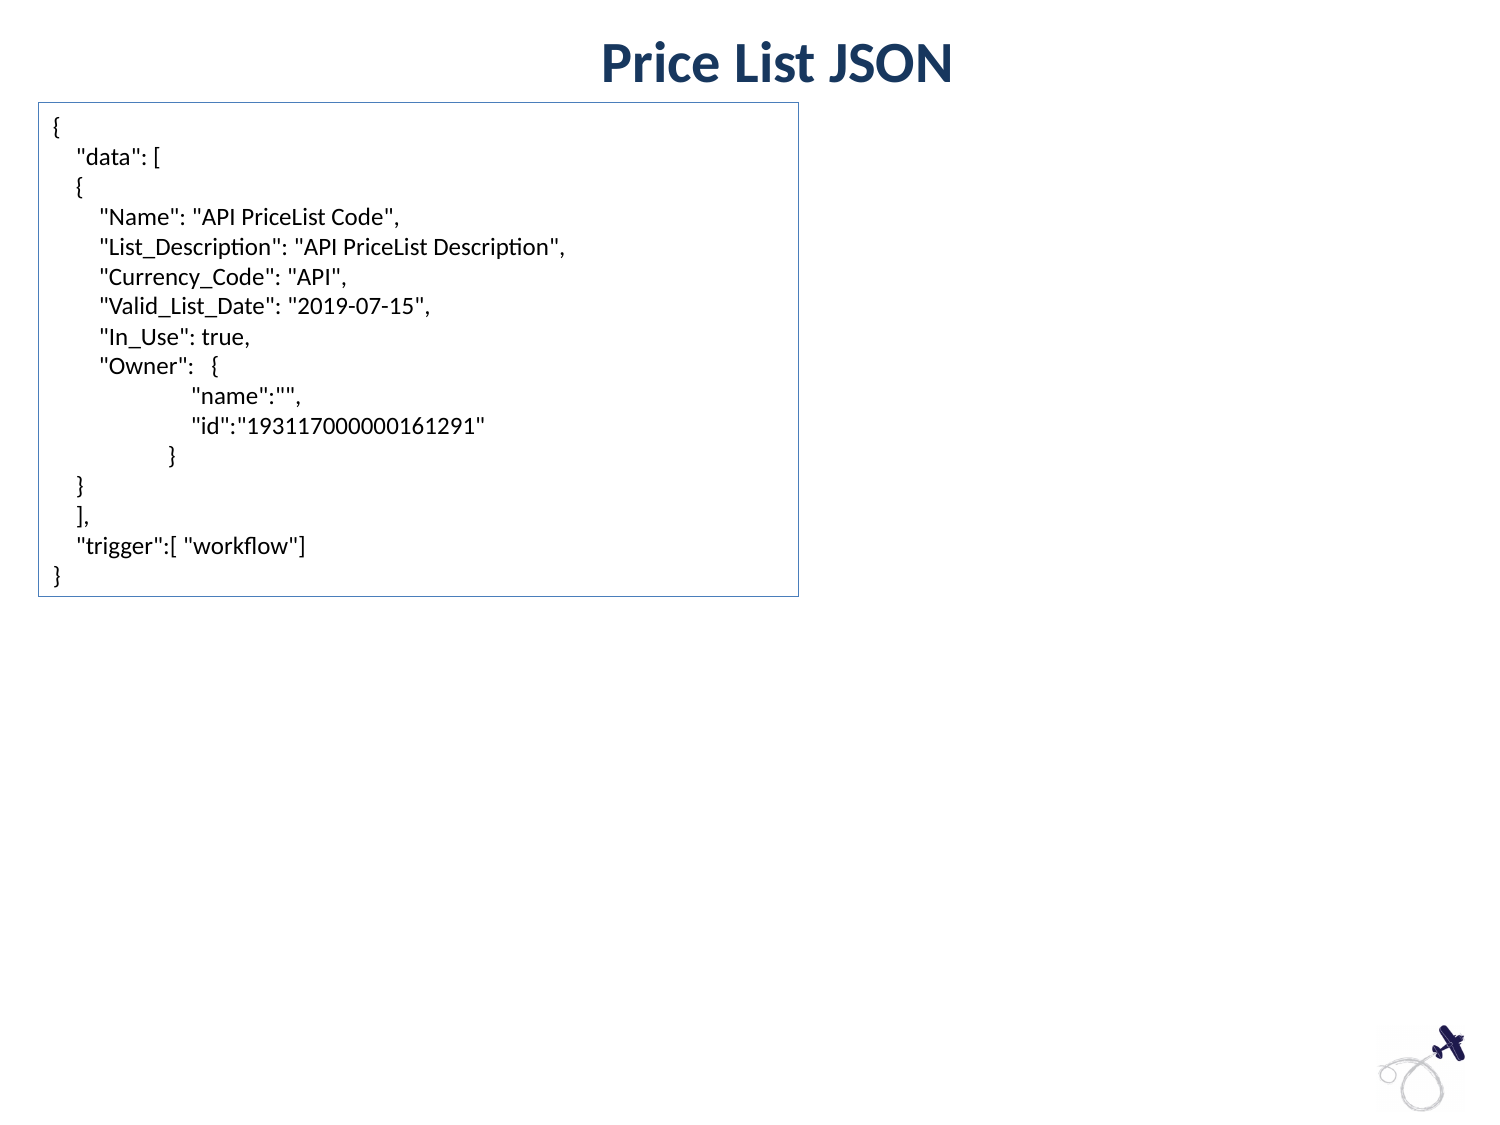

Price List JSON
{
    "data": [
    {
        "Name": "API PriceList Code",
        "List_Description": "API PriceList Description",
        "Currency_Code": "API",
        "Valid_List_Date": "2019-07-15",
        "In_Use": true,
        "Owner":   {
                        "name":"",
                        "id":"193117000000161291"
                    }
    }
    ],
    "trigger":[ "workflow"]
}